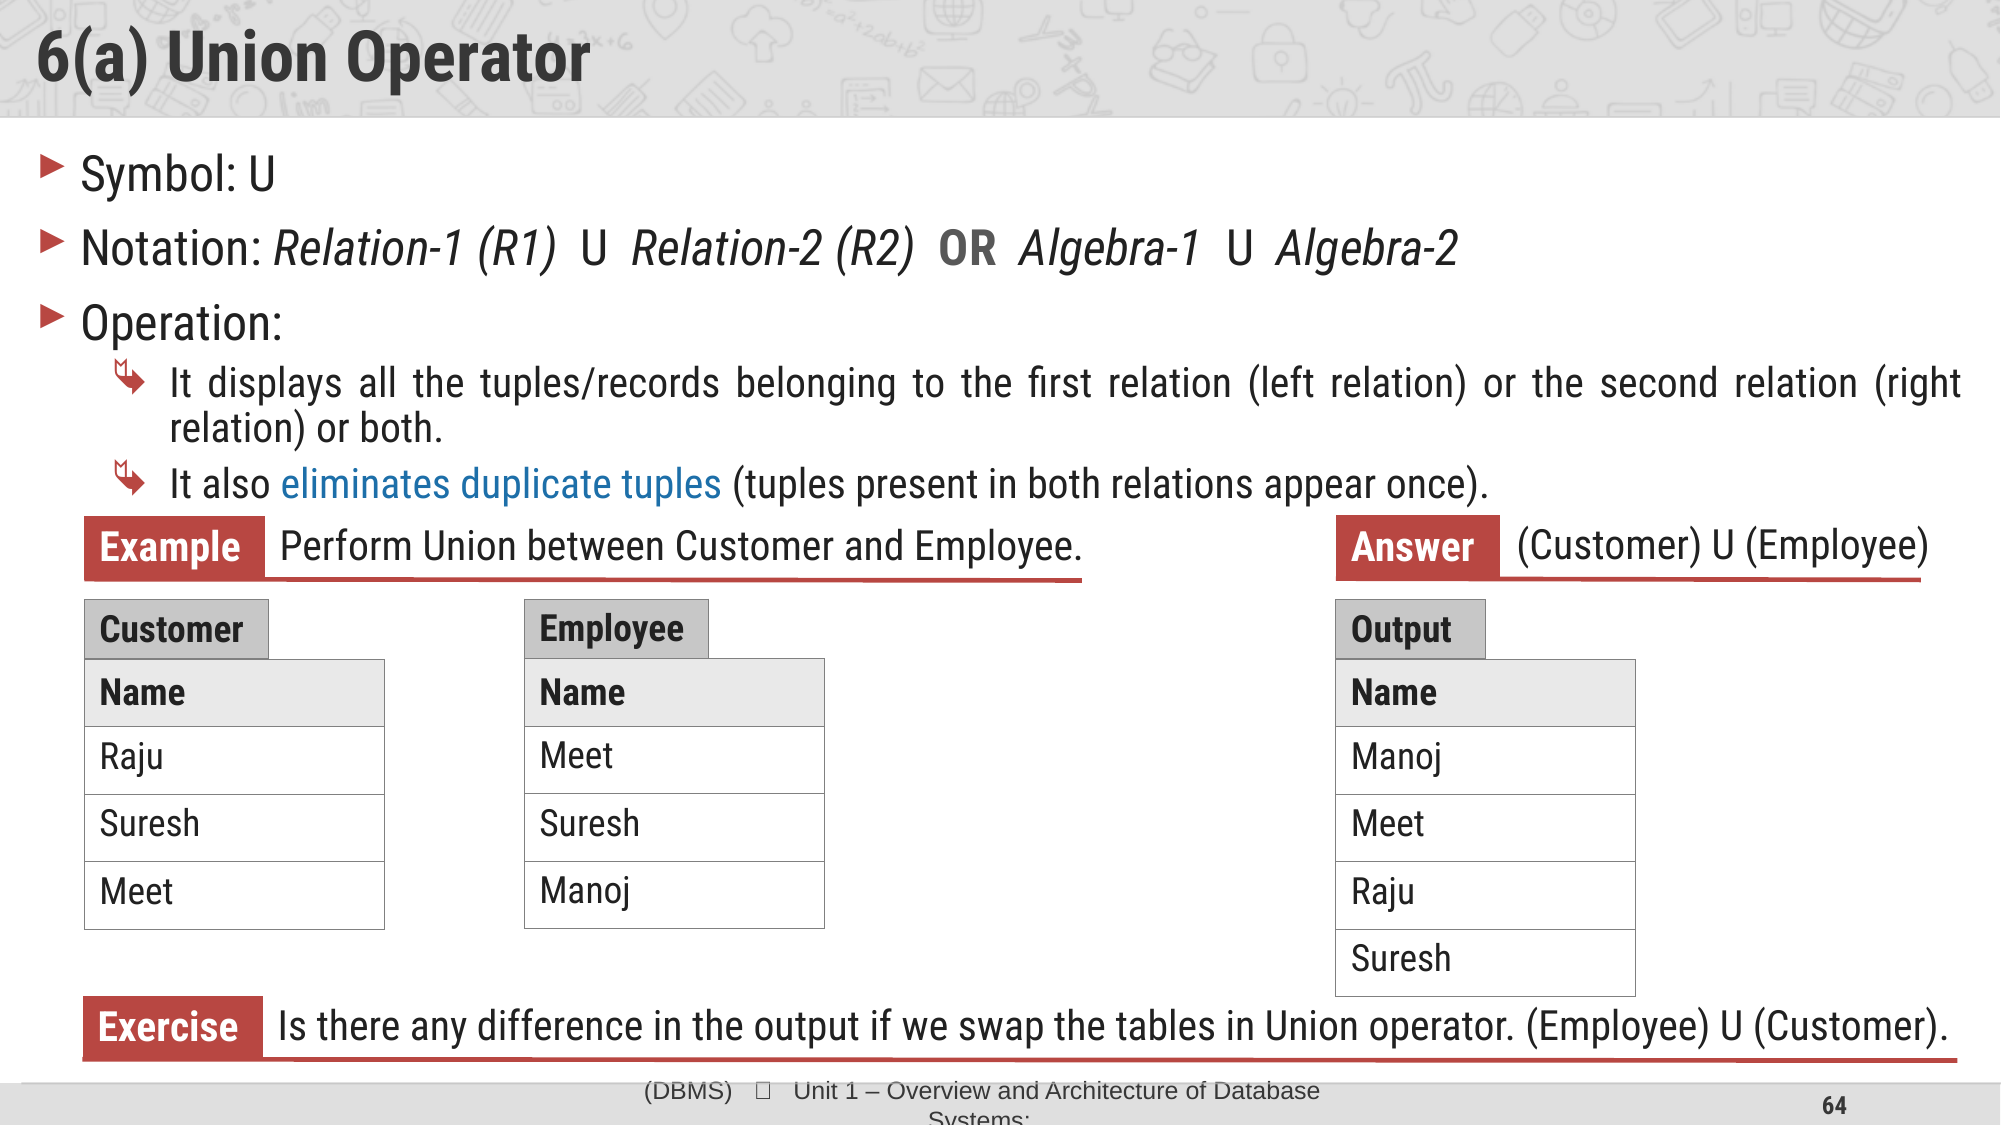

# 6(a) Union Operator
Symbol: U
Notation: Relation-1 (R1)  U  Relation-2 (R2)  OR  Algebra-1  U  Algebra-2
Operation:
It displays all the tuples/records belonging to the first relation (left relation) or the second relation (right relation) or both.
It also eliminates duplicate tuples (tuples present in both relations appear once).
| (Customer) U (Employee) |
| --- |
| Perform Union between Customer and Employee. |
| --- |
| Answer |
| --- |
| Example |
| --- |
| Employee |
| --- |
| Customer |
| --- |
| Output |
| --- |
| Name |
| --- |
| Meet |
| Suresh |
| Manoj |
| Name |
| --- |
| Raju |
| Suresh |
| Meet |
| Name |
| --- |
| Manoj |
| Meet |
| Raju |
| Suresh |
| Is there any difference in the output if we swap the tables in Union operator. (Employee) U (Customer). |
| --- |
| Exercise |
| --- |